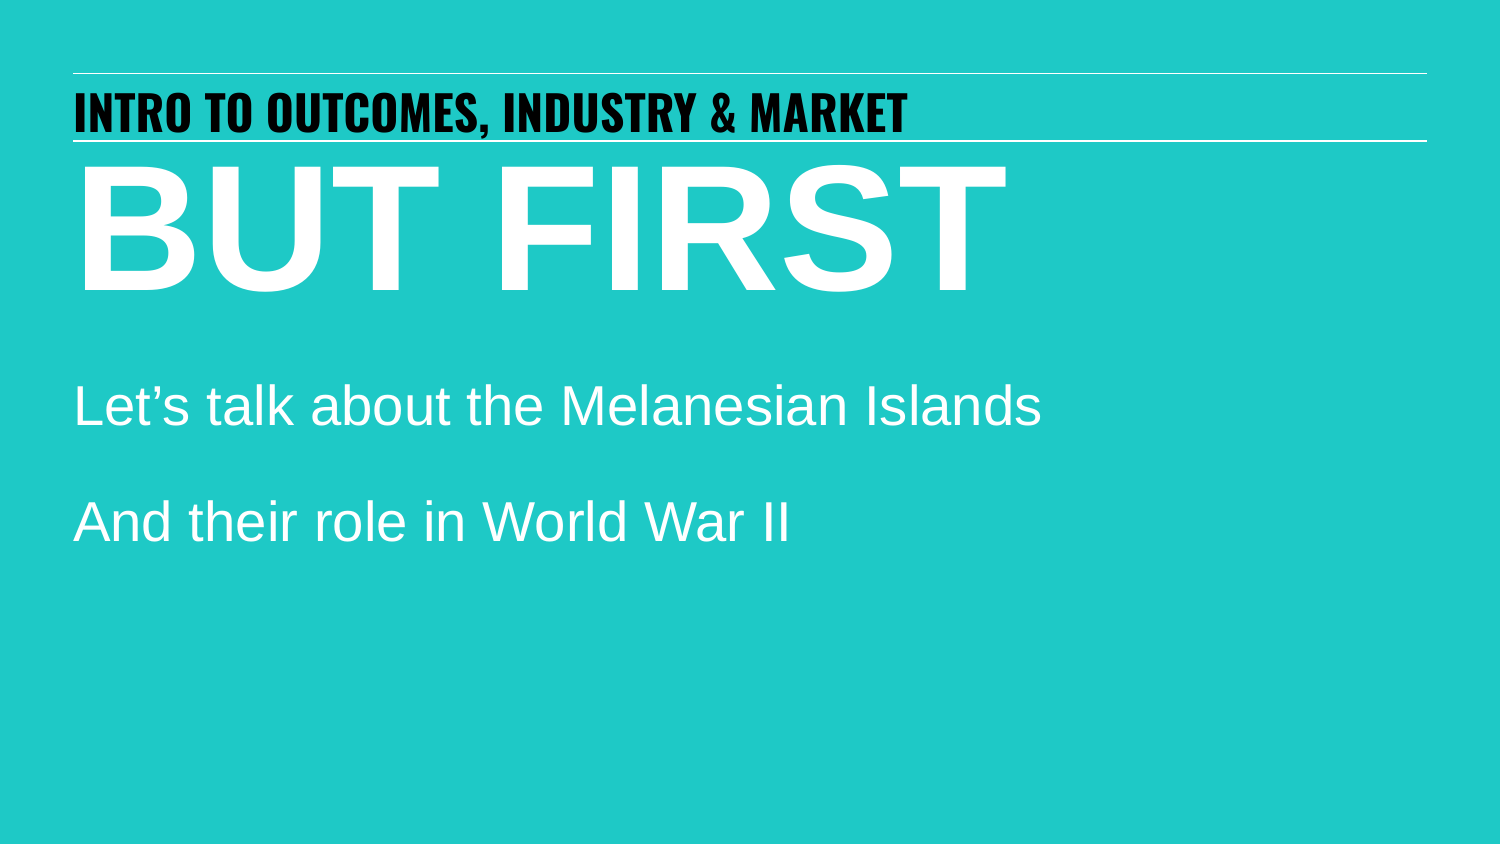

INTRO TO OUTCOMES, INDUSTRY & MARKET
BUT FIRST

Let’s talk about the Melanesian Islands
And their role in World War II